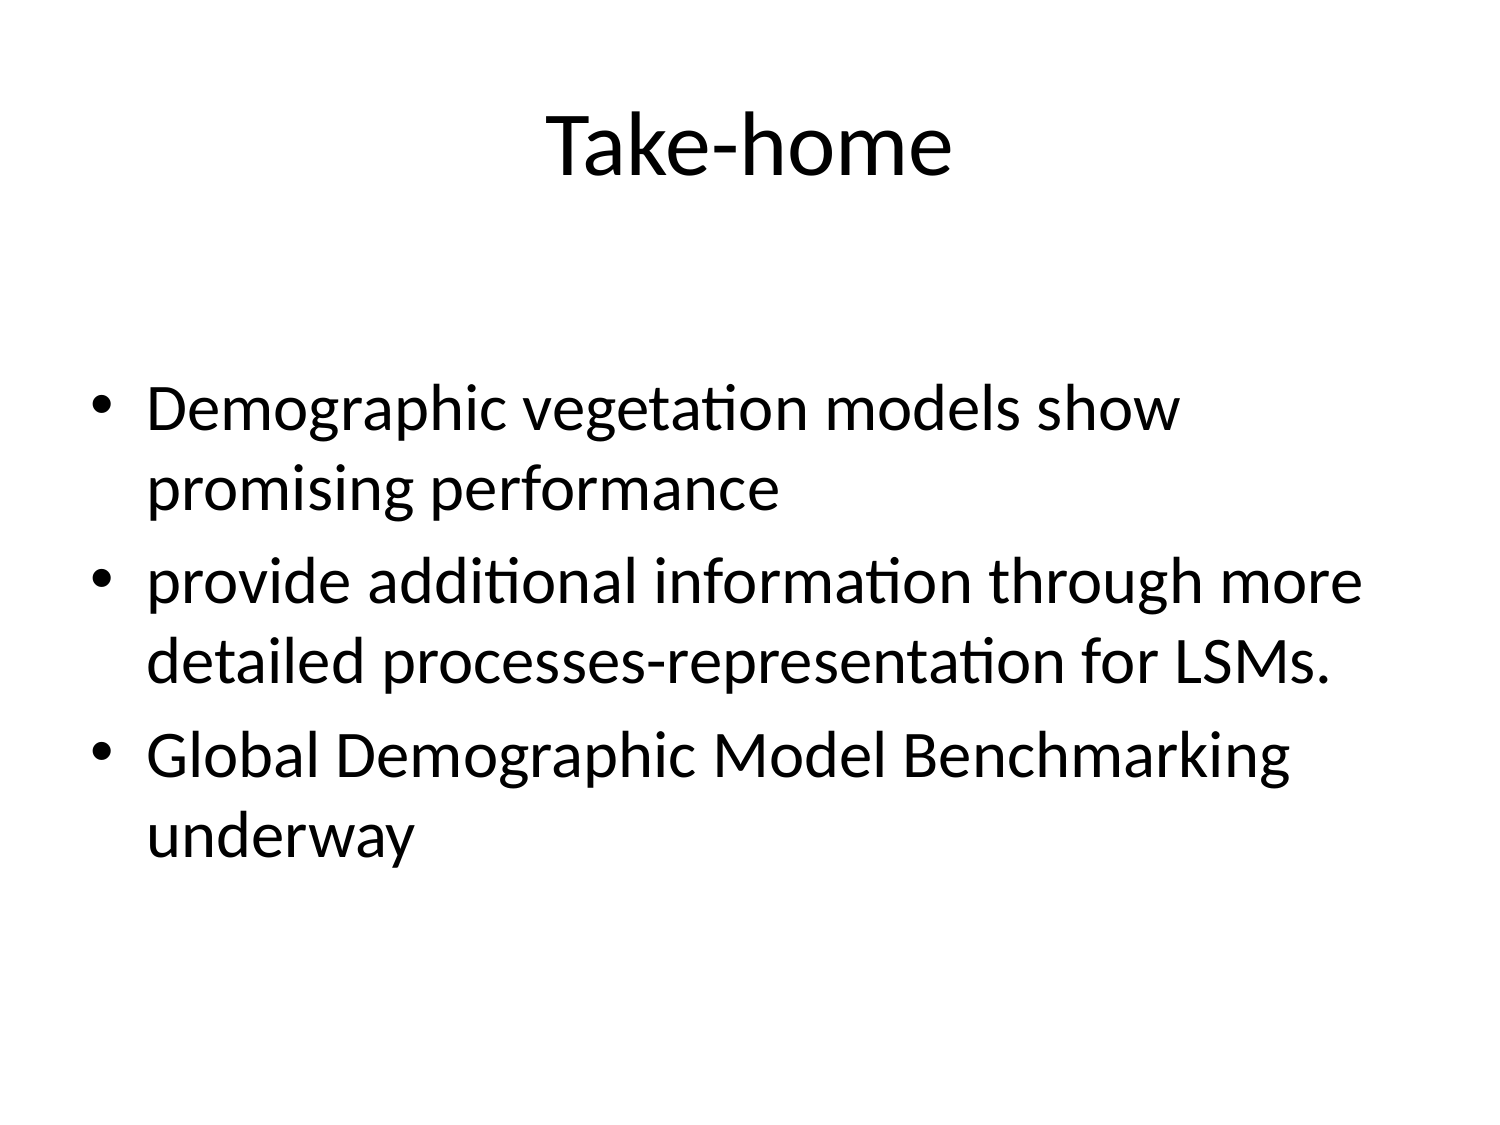

# Take-home

Demographic vegetation models show promising performance
provide additional information through more detailed processes-representation for LSMs.
Global Demographic Model Benchmarking underway